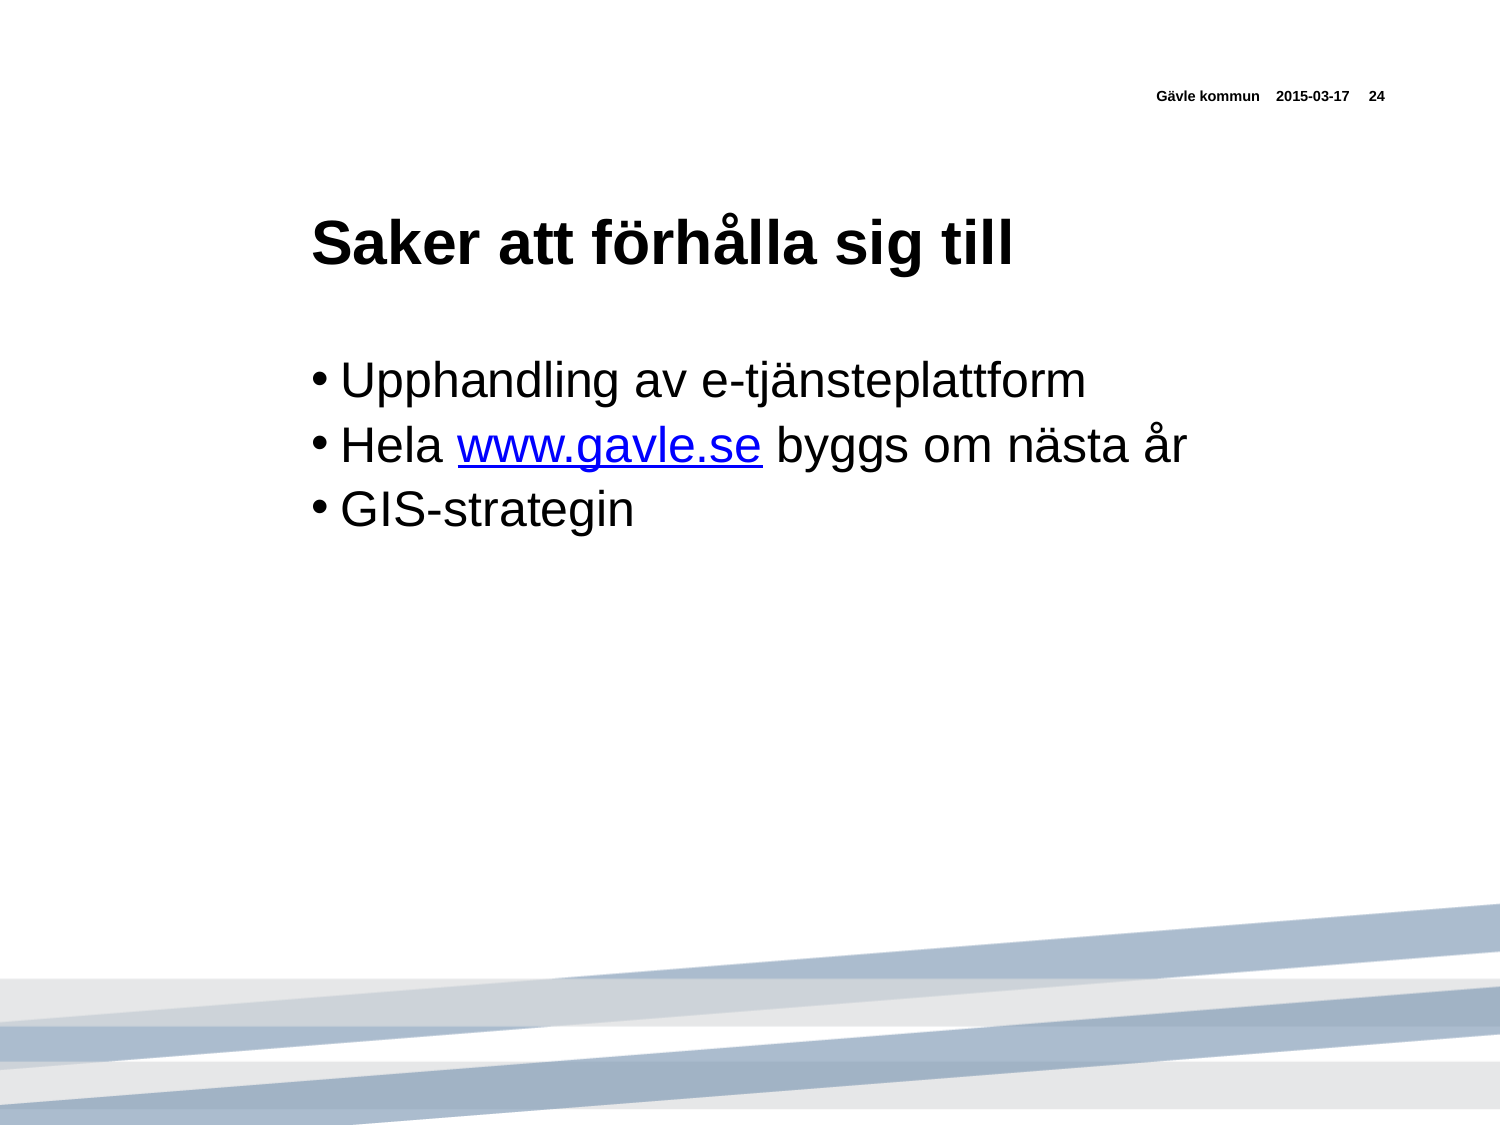

Gävle kommun
2015-03-17
24
# Saker att förhålla sig till
Upphandling av e-tjänsteplattform
Hela www.gavle.se byggs om nästa år
GIS-strategin